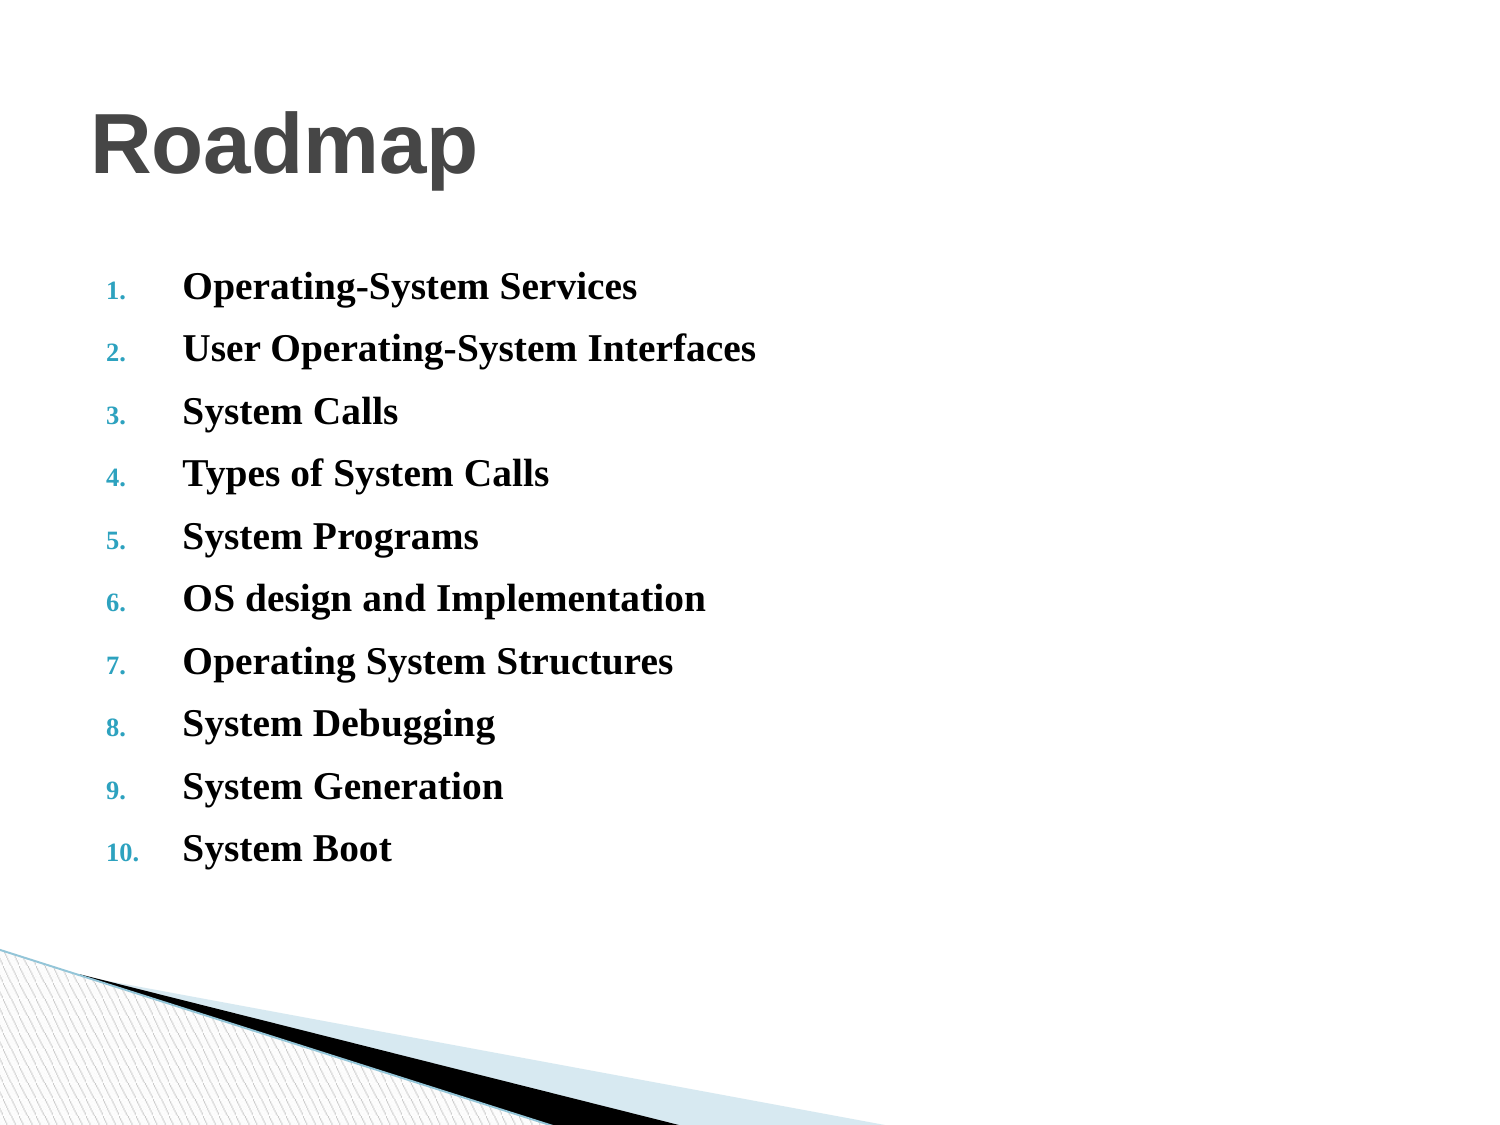

# Roadmap
Operating-System Services
User Operating-System Interfaces
System Calls
Types of System Calls
System Programs
OS design and Implementation
Operating System Structures
System Debugging
System Generation
System Boot